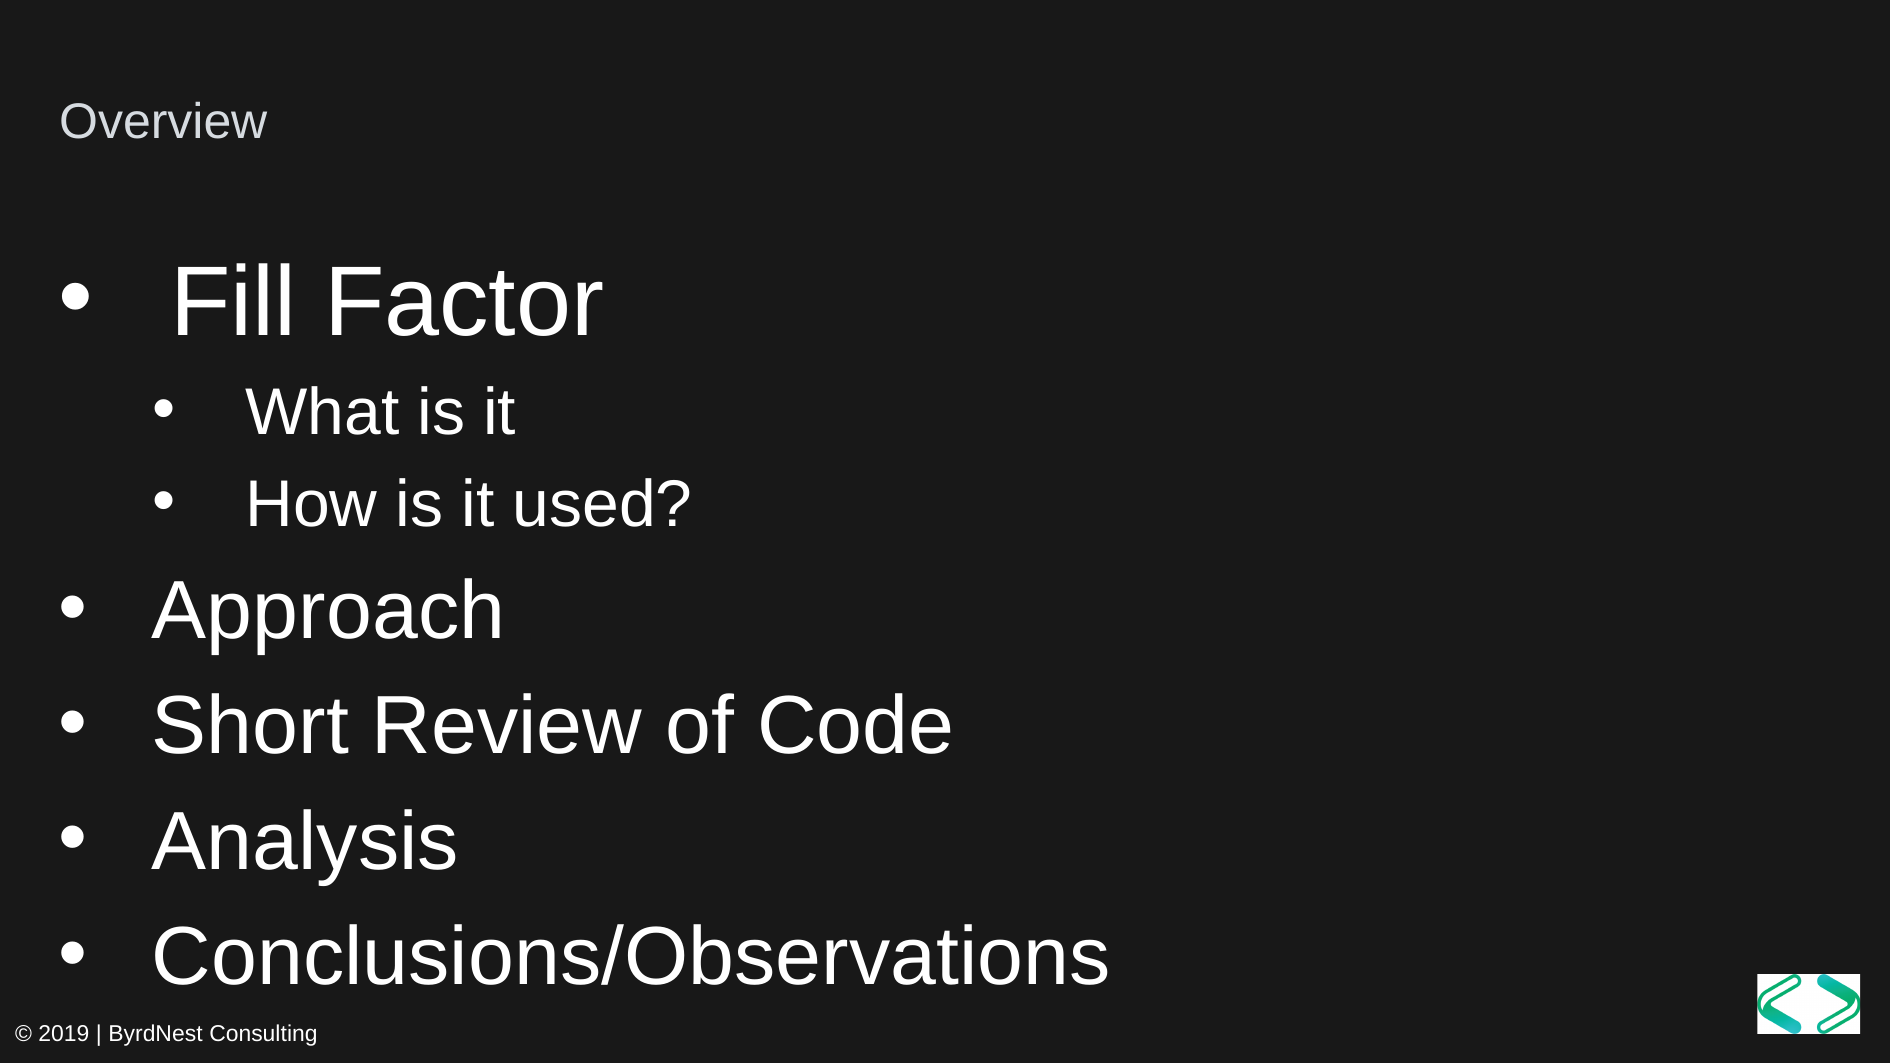

# Overview
Fill Factor
What is it
How is it used?
Approach
Short Review of Code
Analysis
Conclusions/Observations

© 2019 | ByrdNest Consulting